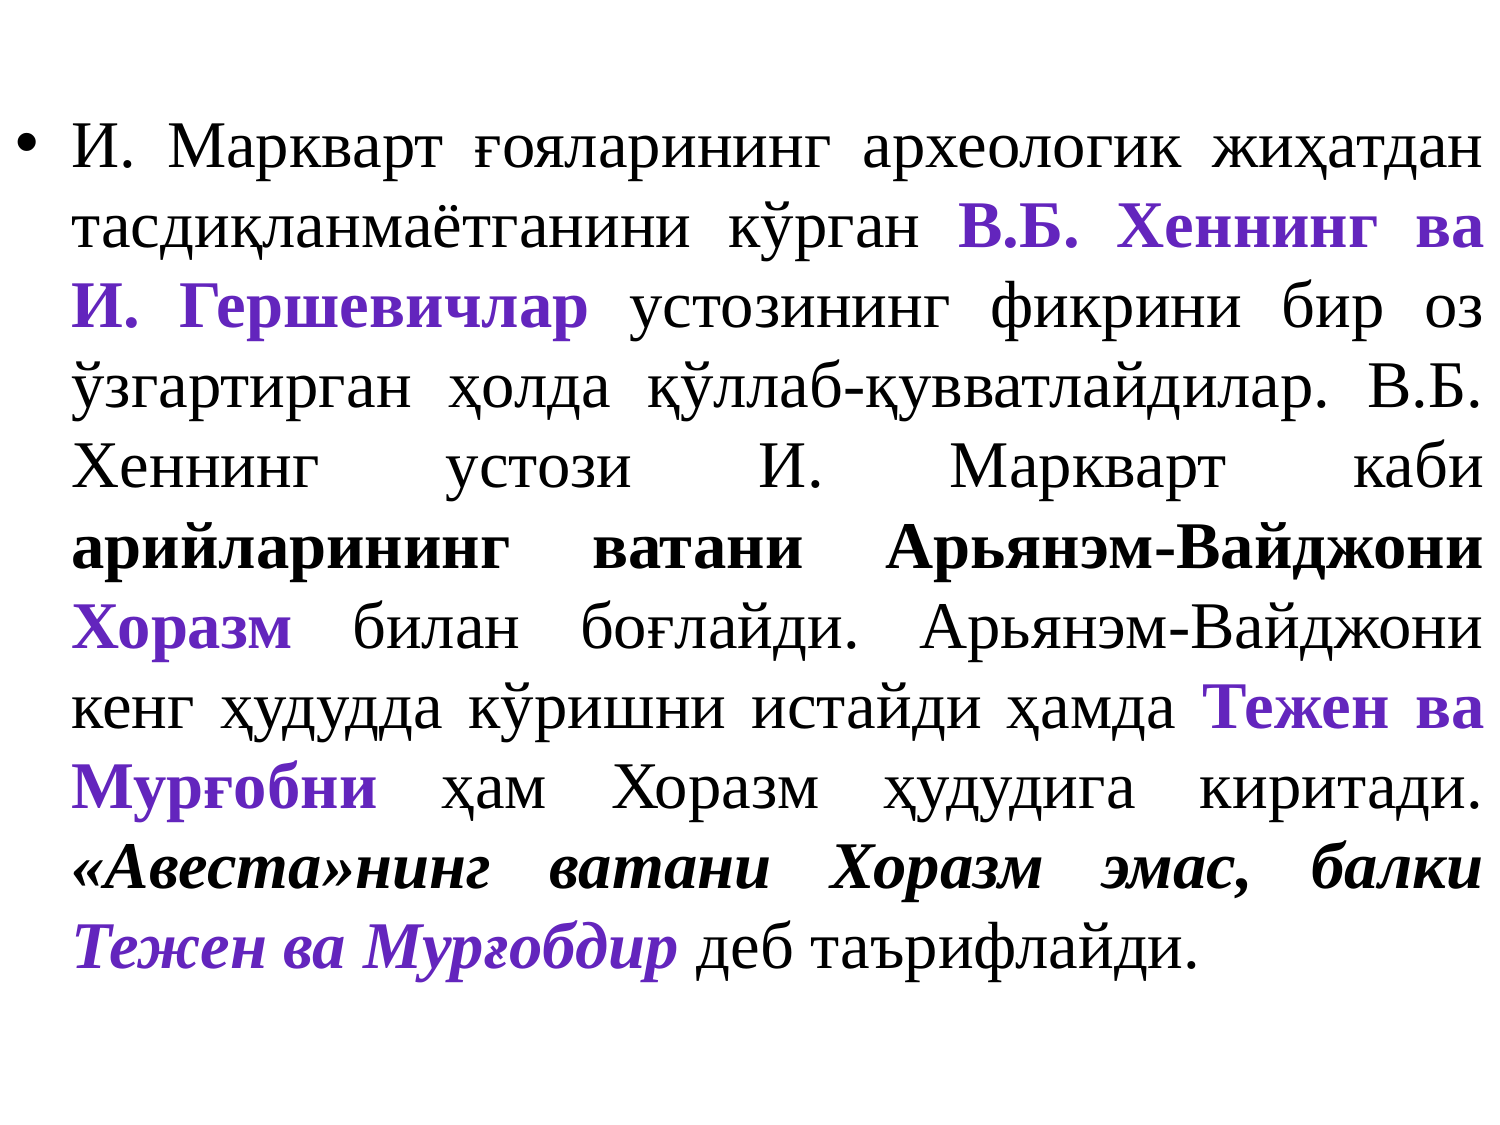

И. Маркварт ғояларининг археологик жиҳатдан тасдиқланмаётганини кўрган В.Б. Хеннинг ва И. Гершевичлар устозининг фикрини бир оз ўзгартирган ҳолда қўллаб-қувватлайдилар. В.Б. Хеннинг устози И. Маркварт каби арийларининг ватани Арьянэм-Вайджони Хоразм билан боғлайди. Арьянэм-Вайджони кенг ҳудудда кўришни истайди ҳамда Тежен ва Мурғобни ҳам Хоразм ҳудудига киритади. «Авеста»нинг ватани Хоразм эмас, балки Тежен ва Мурғобдир деб таърифлайди.